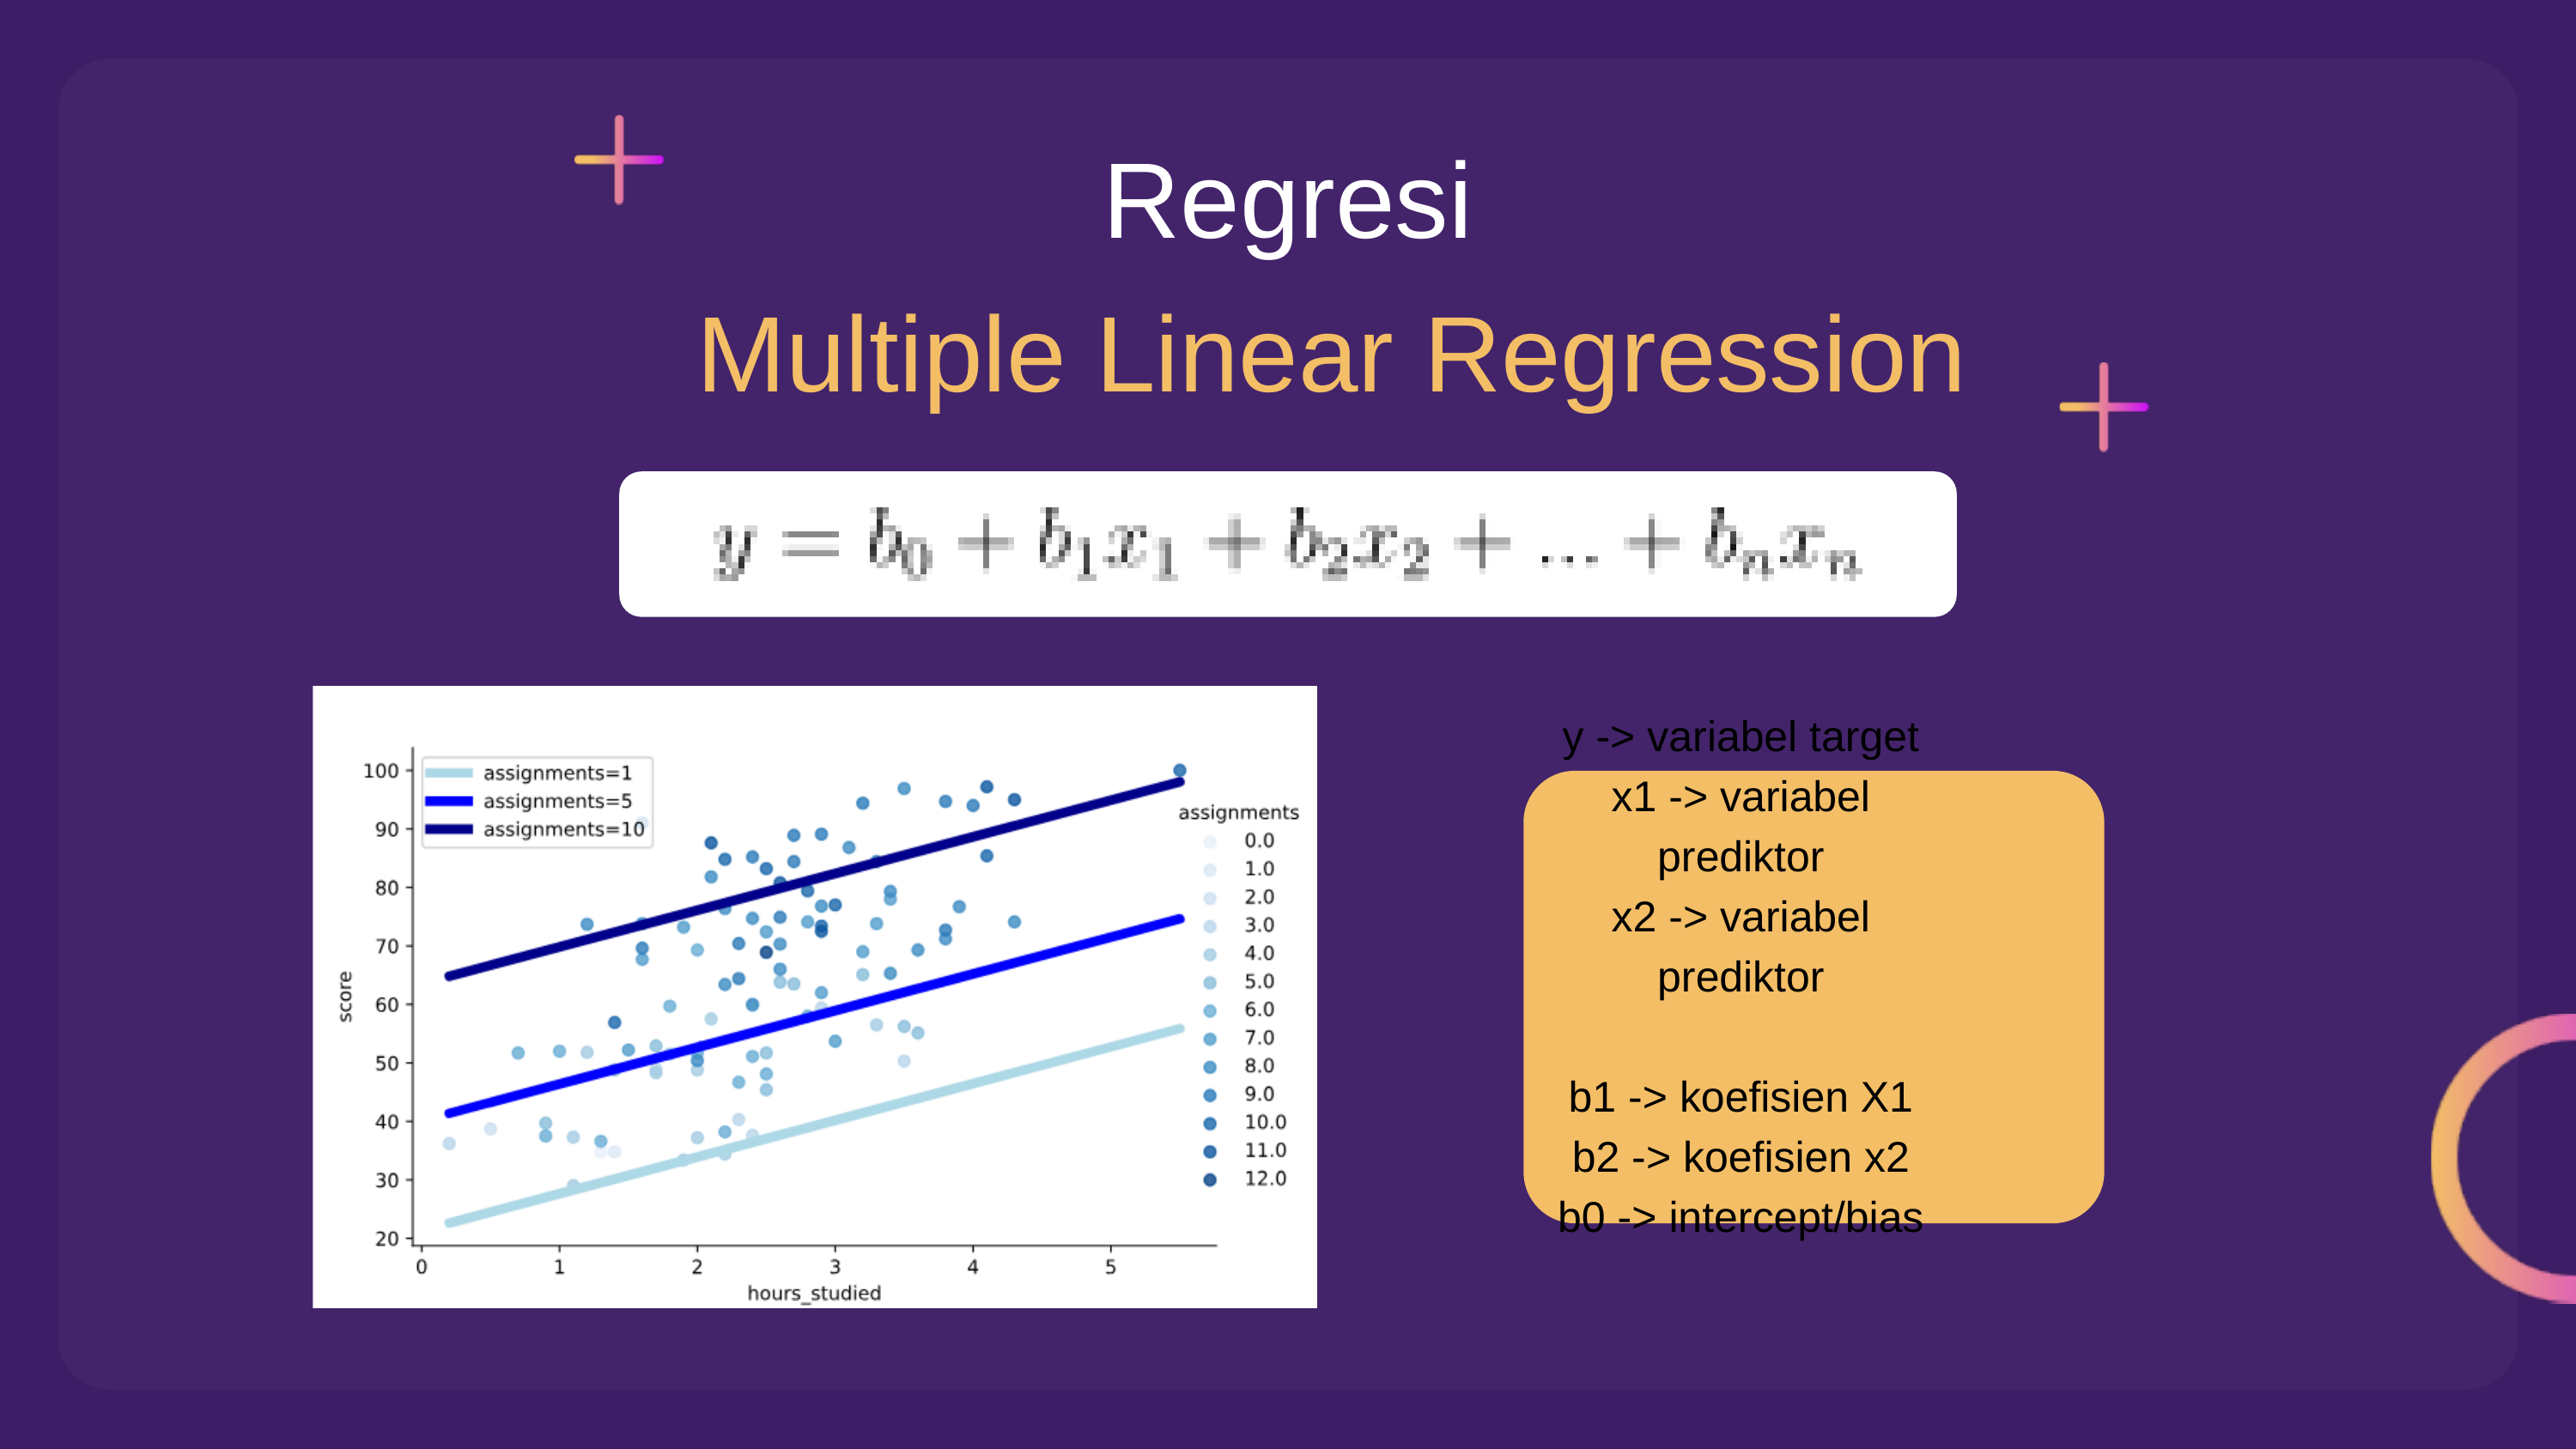

Regresi

 Multiple Linear Regression

y -> variabel target
x1 -> variabel prediktor
x2 -> variabel prediktor

b1 -> koefisien X1
b2 -> koefisien x2
b0 -> intercept/bias